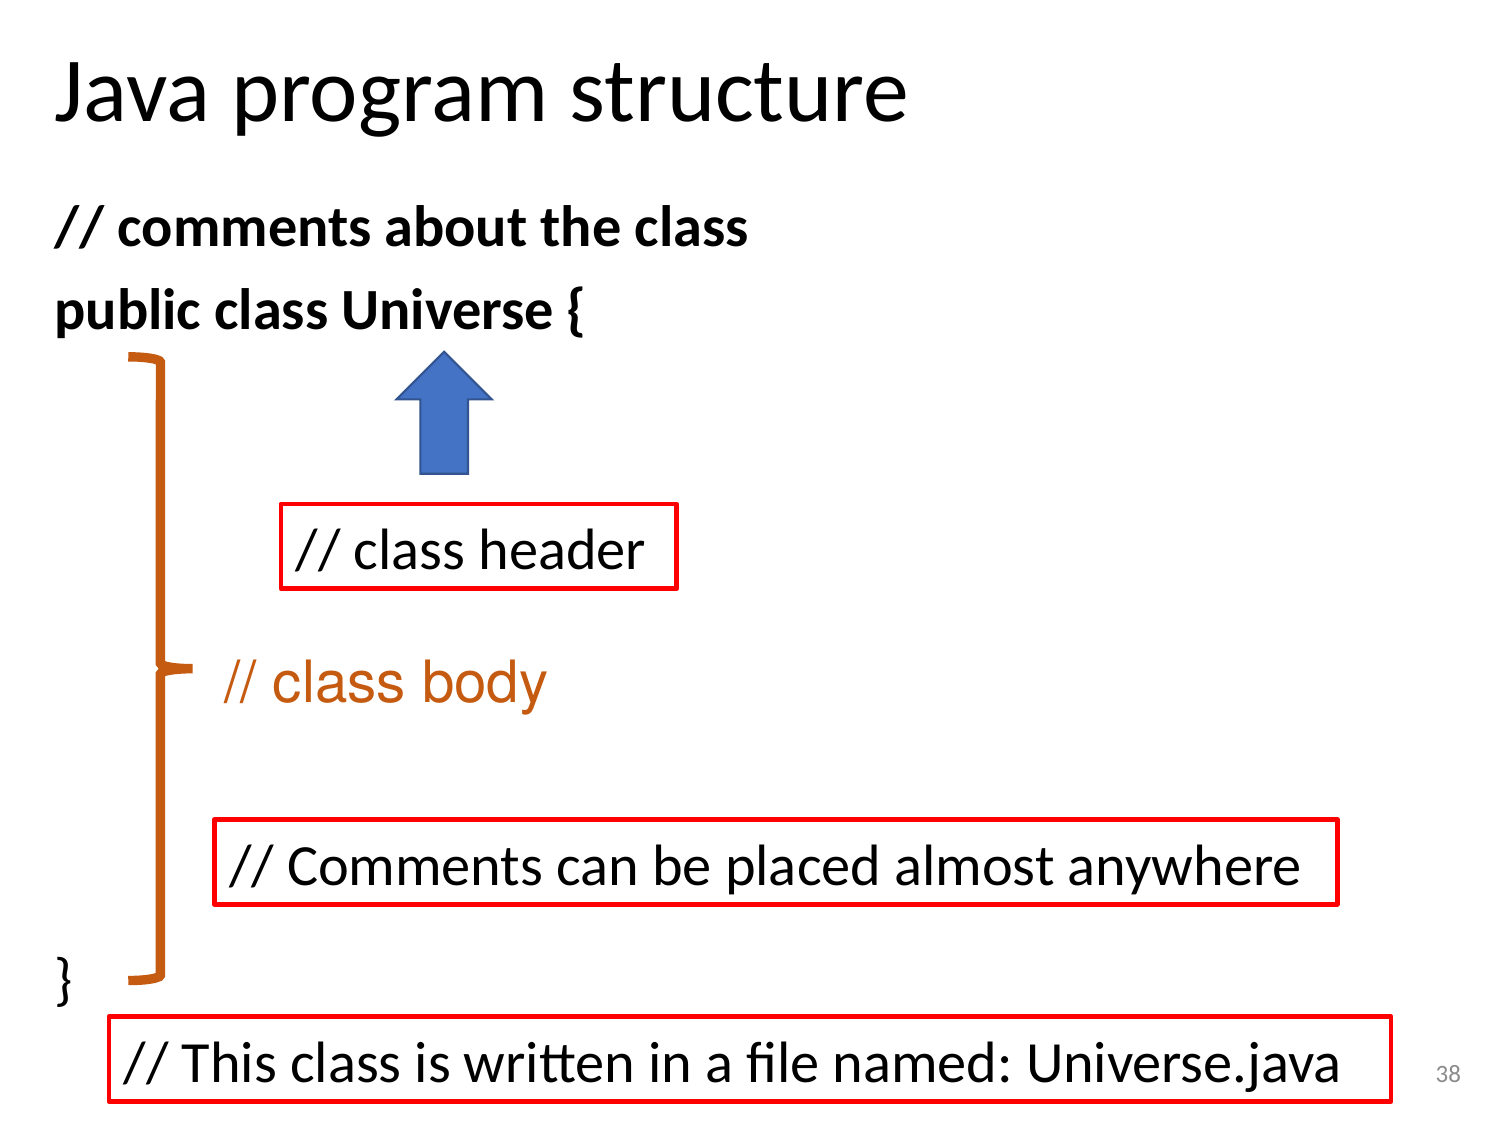

# Java program structure
// comments about the class
public class Universe {

}

// class header
// class body
// Comments can be placed almost anywhere
// This class is written in a file named: Universe.java
38